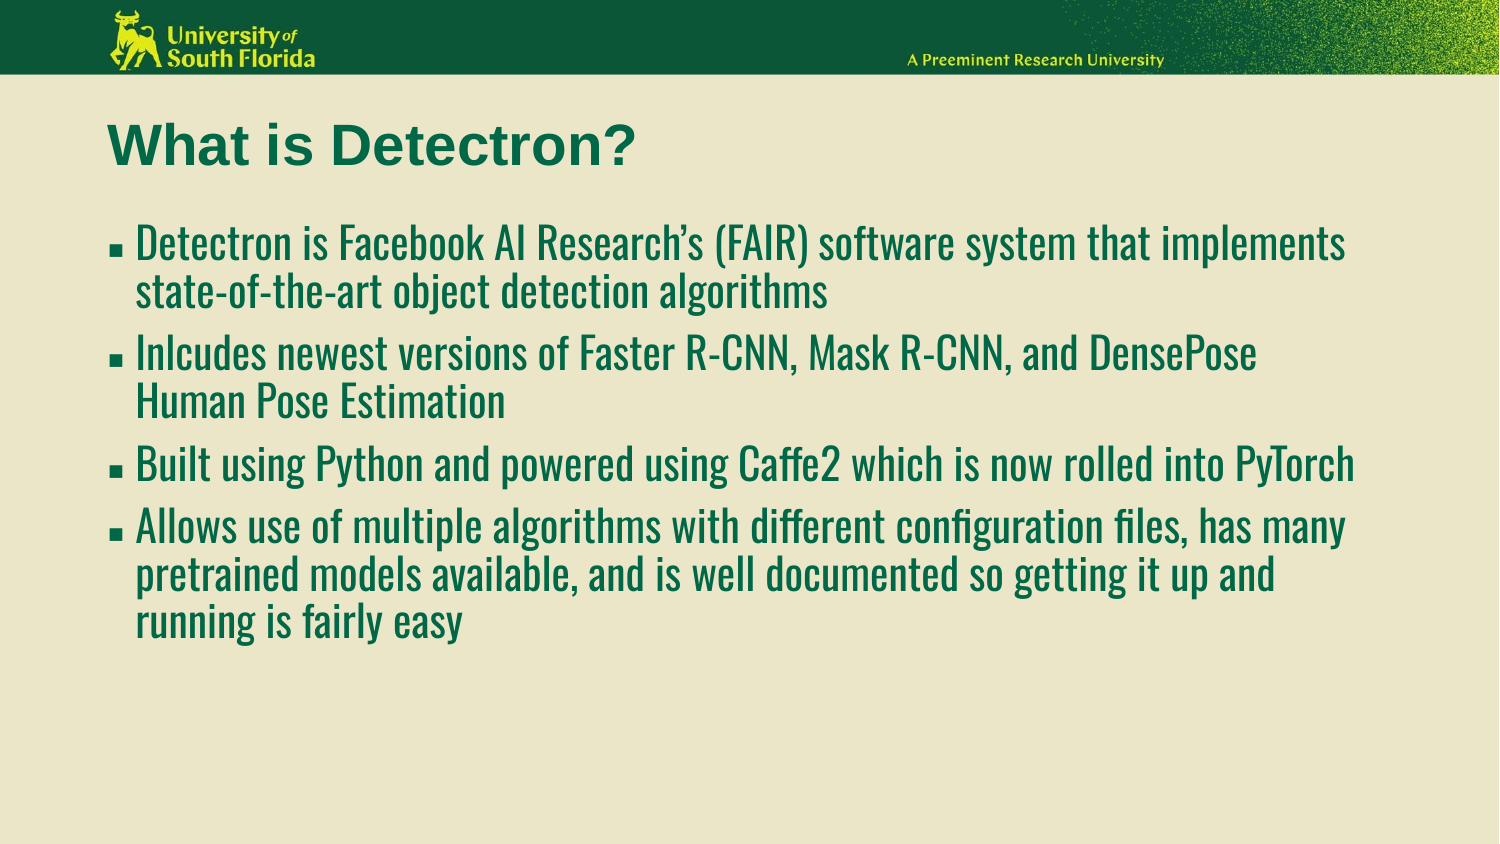

# What is Detectron?
Detectron is Facebook AI Research’s (FAIR) software system that implements state-of-the-art object detection algorithms
Inlcudes newest versions of Faster R-CNN, Mask R-CNN, and DensePose Human Pose Estimation
Built using Python and powered using Caffe2 which is now rolled into PyTorch
Allows use of multiple algorithms with different configuration files, has many pretrained models available, and is well documented so getting it up and running is fairly easy